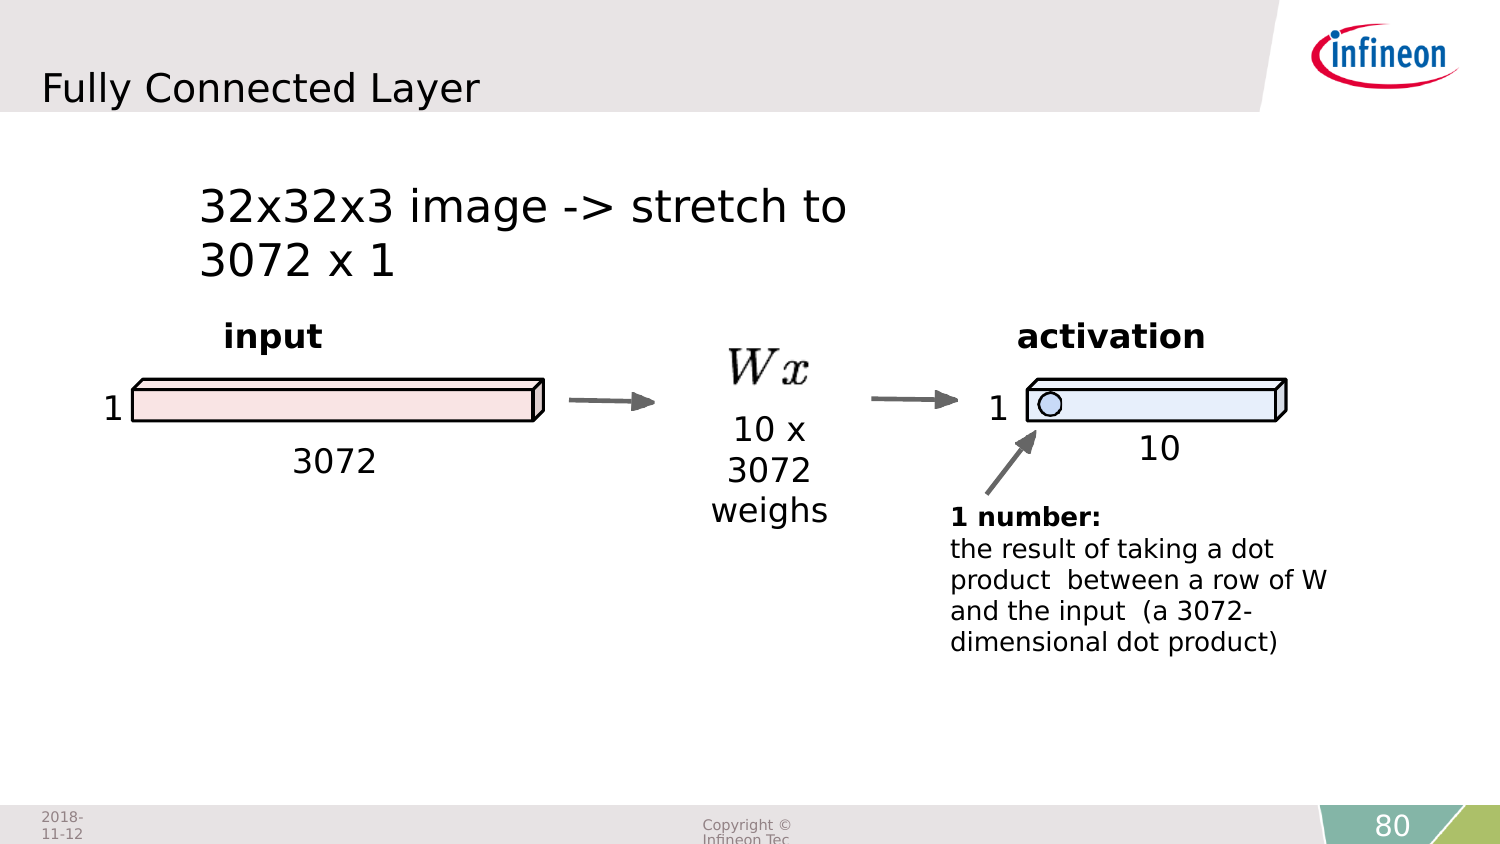

# Fully Connected Layer
32x32x3 image -> stretch to 3072 x 1
input
activation

1
1

10 x 3072
weighs
10

3072

1 number:
the result of taking a dot product  between a row of W and the input  (a 3072-dimensional dot product)
2018-11-12
Copyright © Infineon Technologies AG 2018. All rights reserved.
80